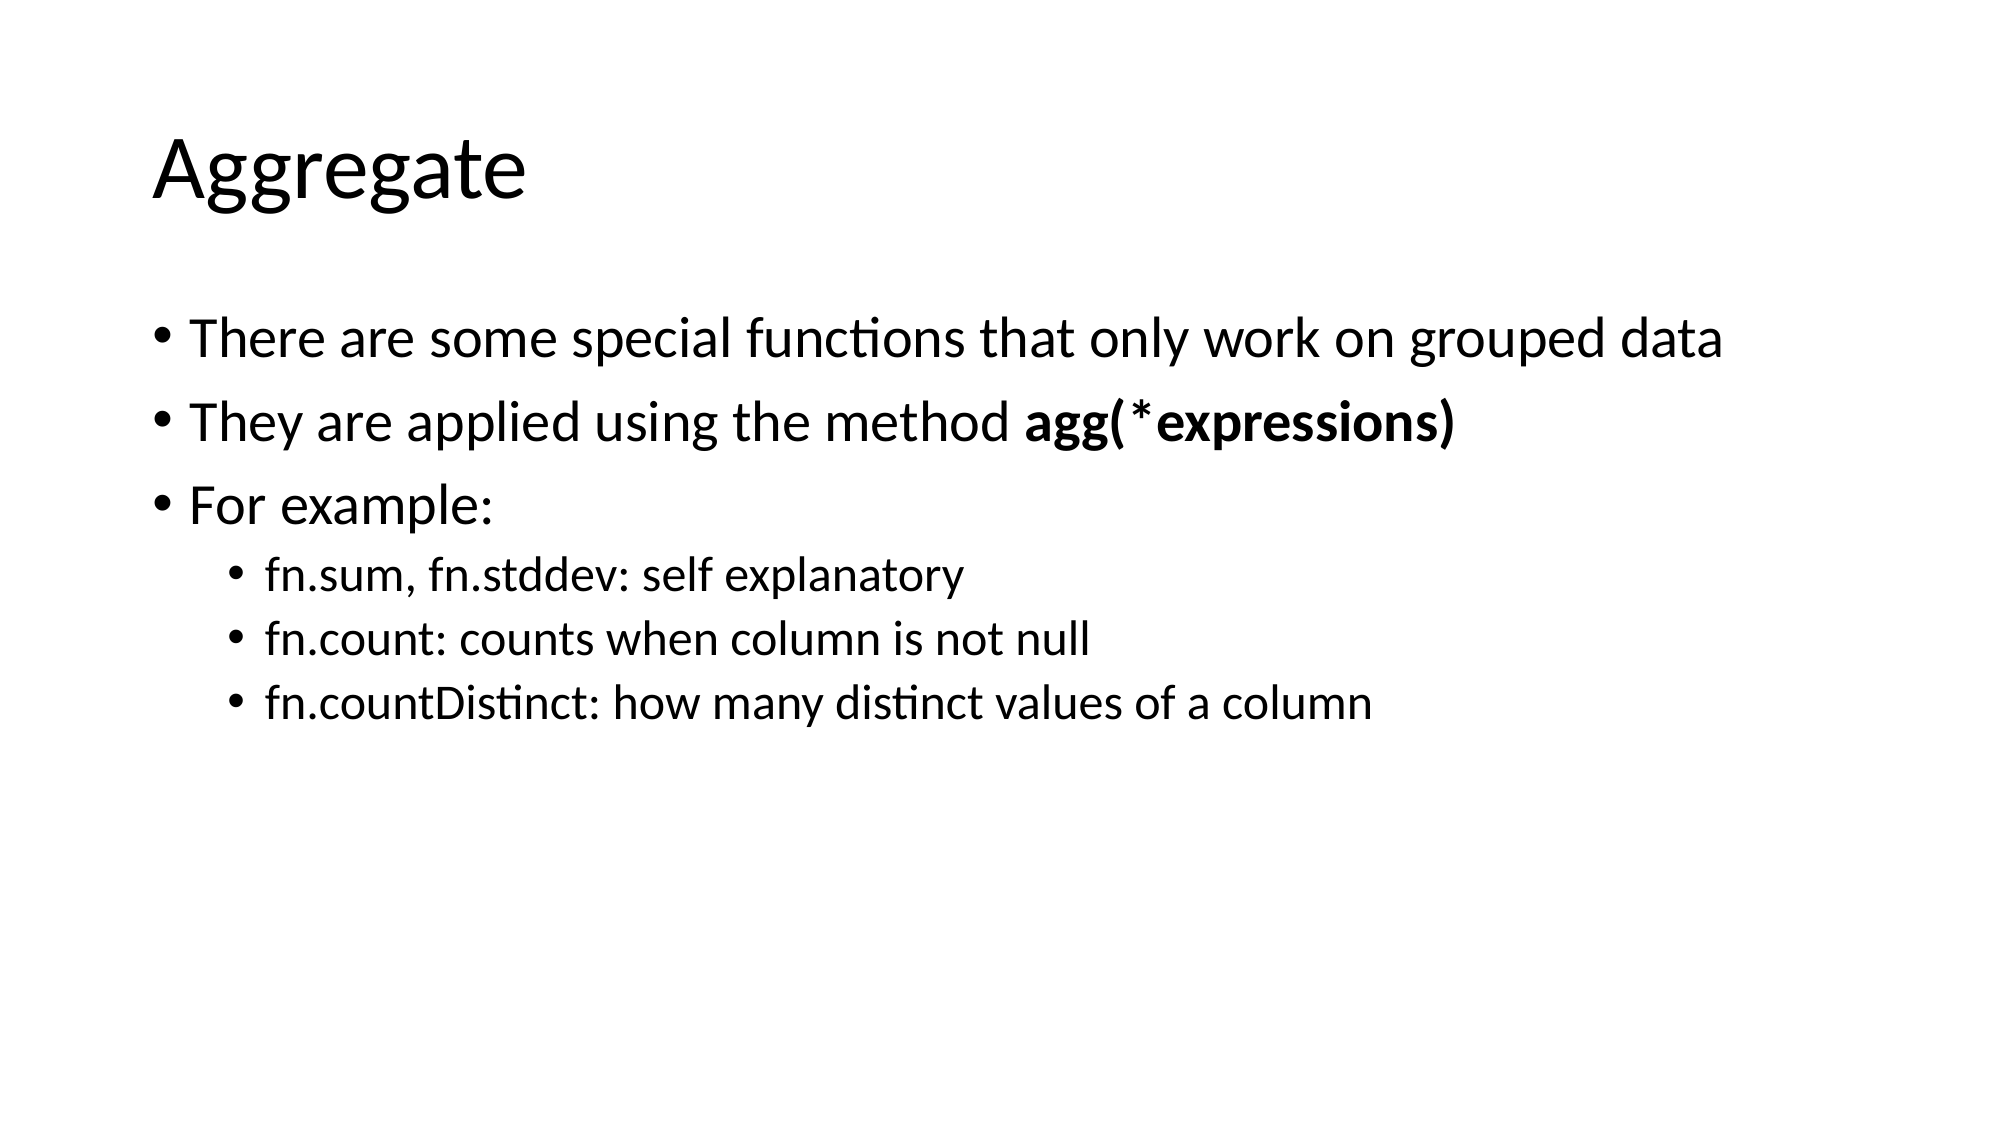

# Aggregate
There are some special functions that only work on grouped data
They are applied using the method agg(*expressions)
For example:
fn.sum, fn.stddev: self explanatory
fn.count: counts when column is not null
fn.countDistinct: how many distinct values of a column